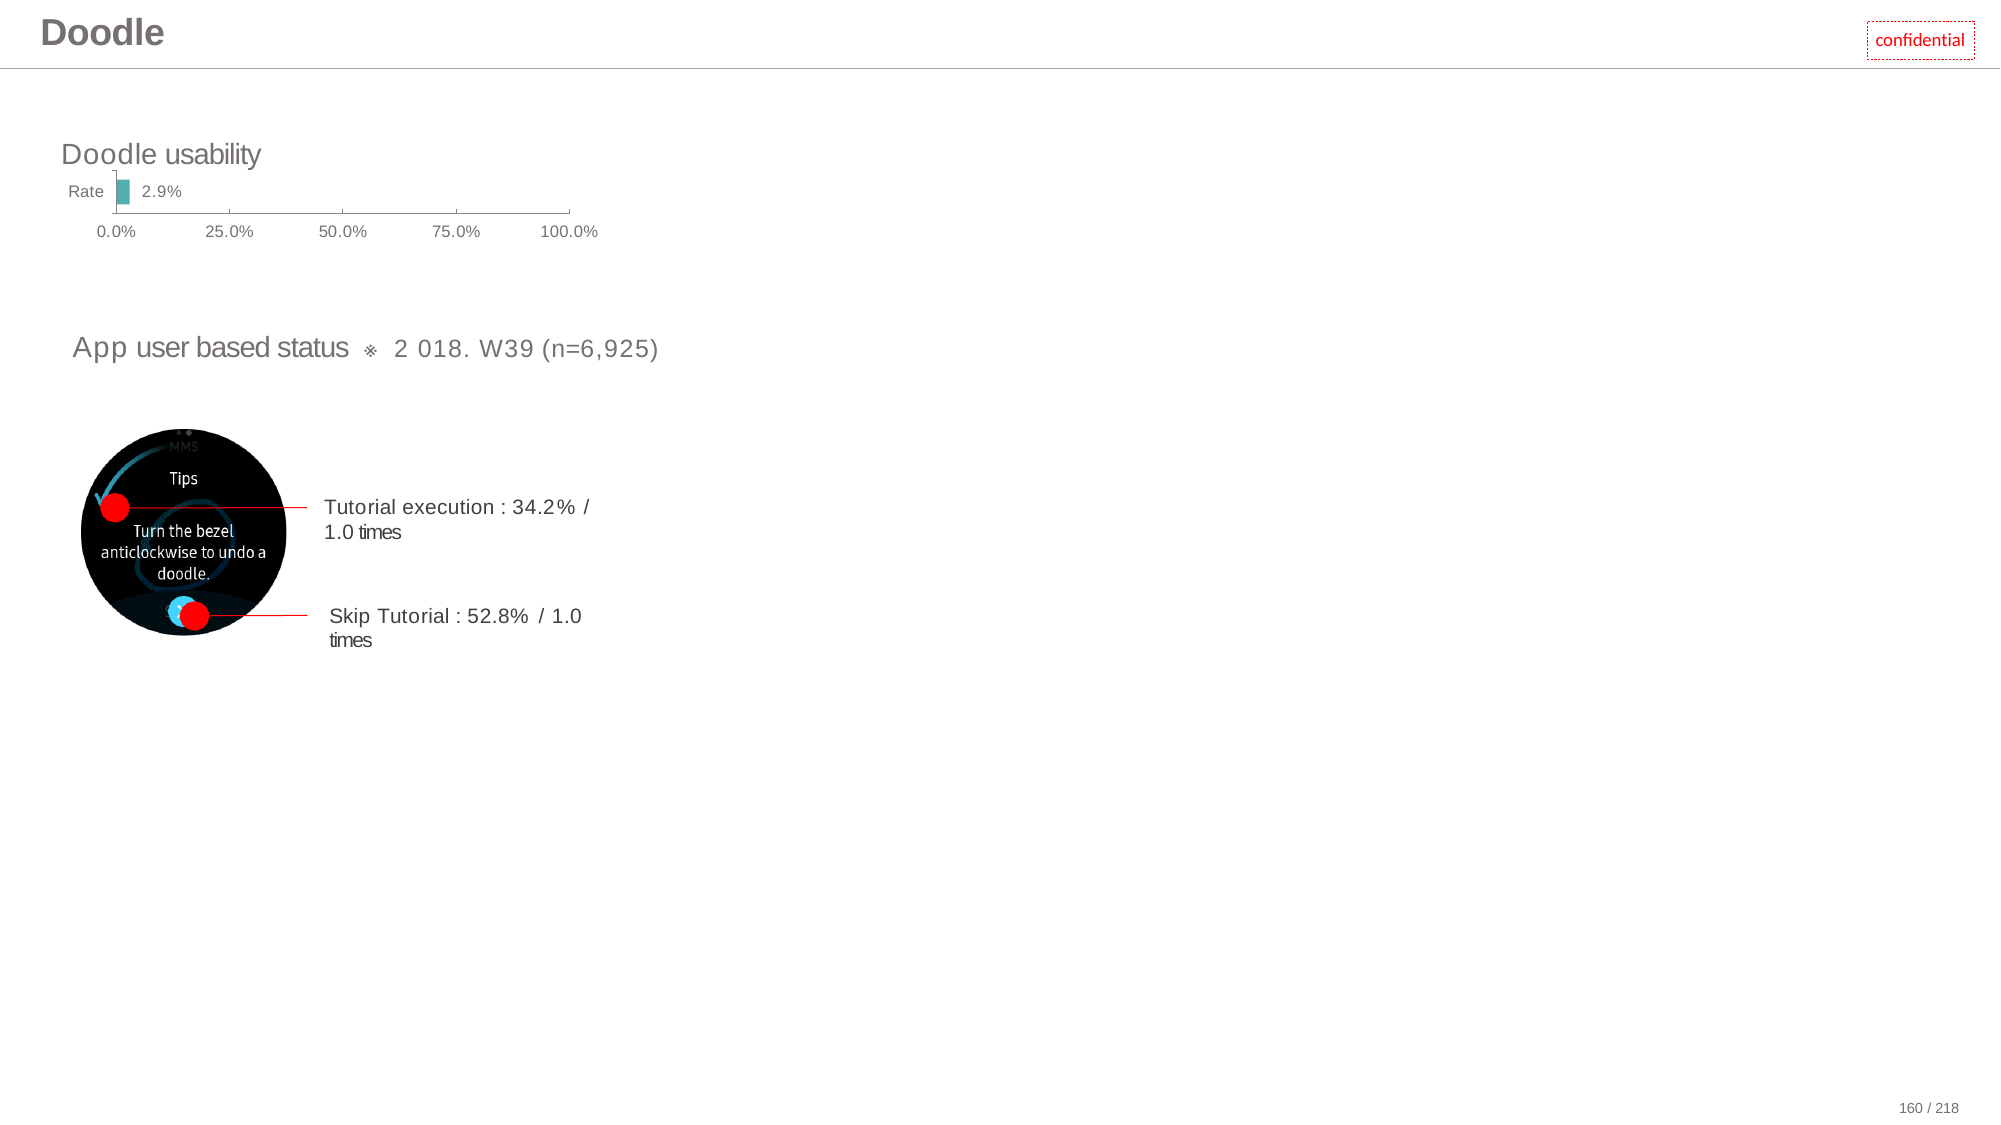

# Doodle
confidential
Doodle usability

2.9%
Rate

0.0%
25.0%
50.0%
75.0%
100.0%
App user based status ※2018. W39 (n=6,925)

Tutorial execution : 34.2% / 1.0 times

Skip Tutorial : 52.8% / 1.0 times

160 / 218